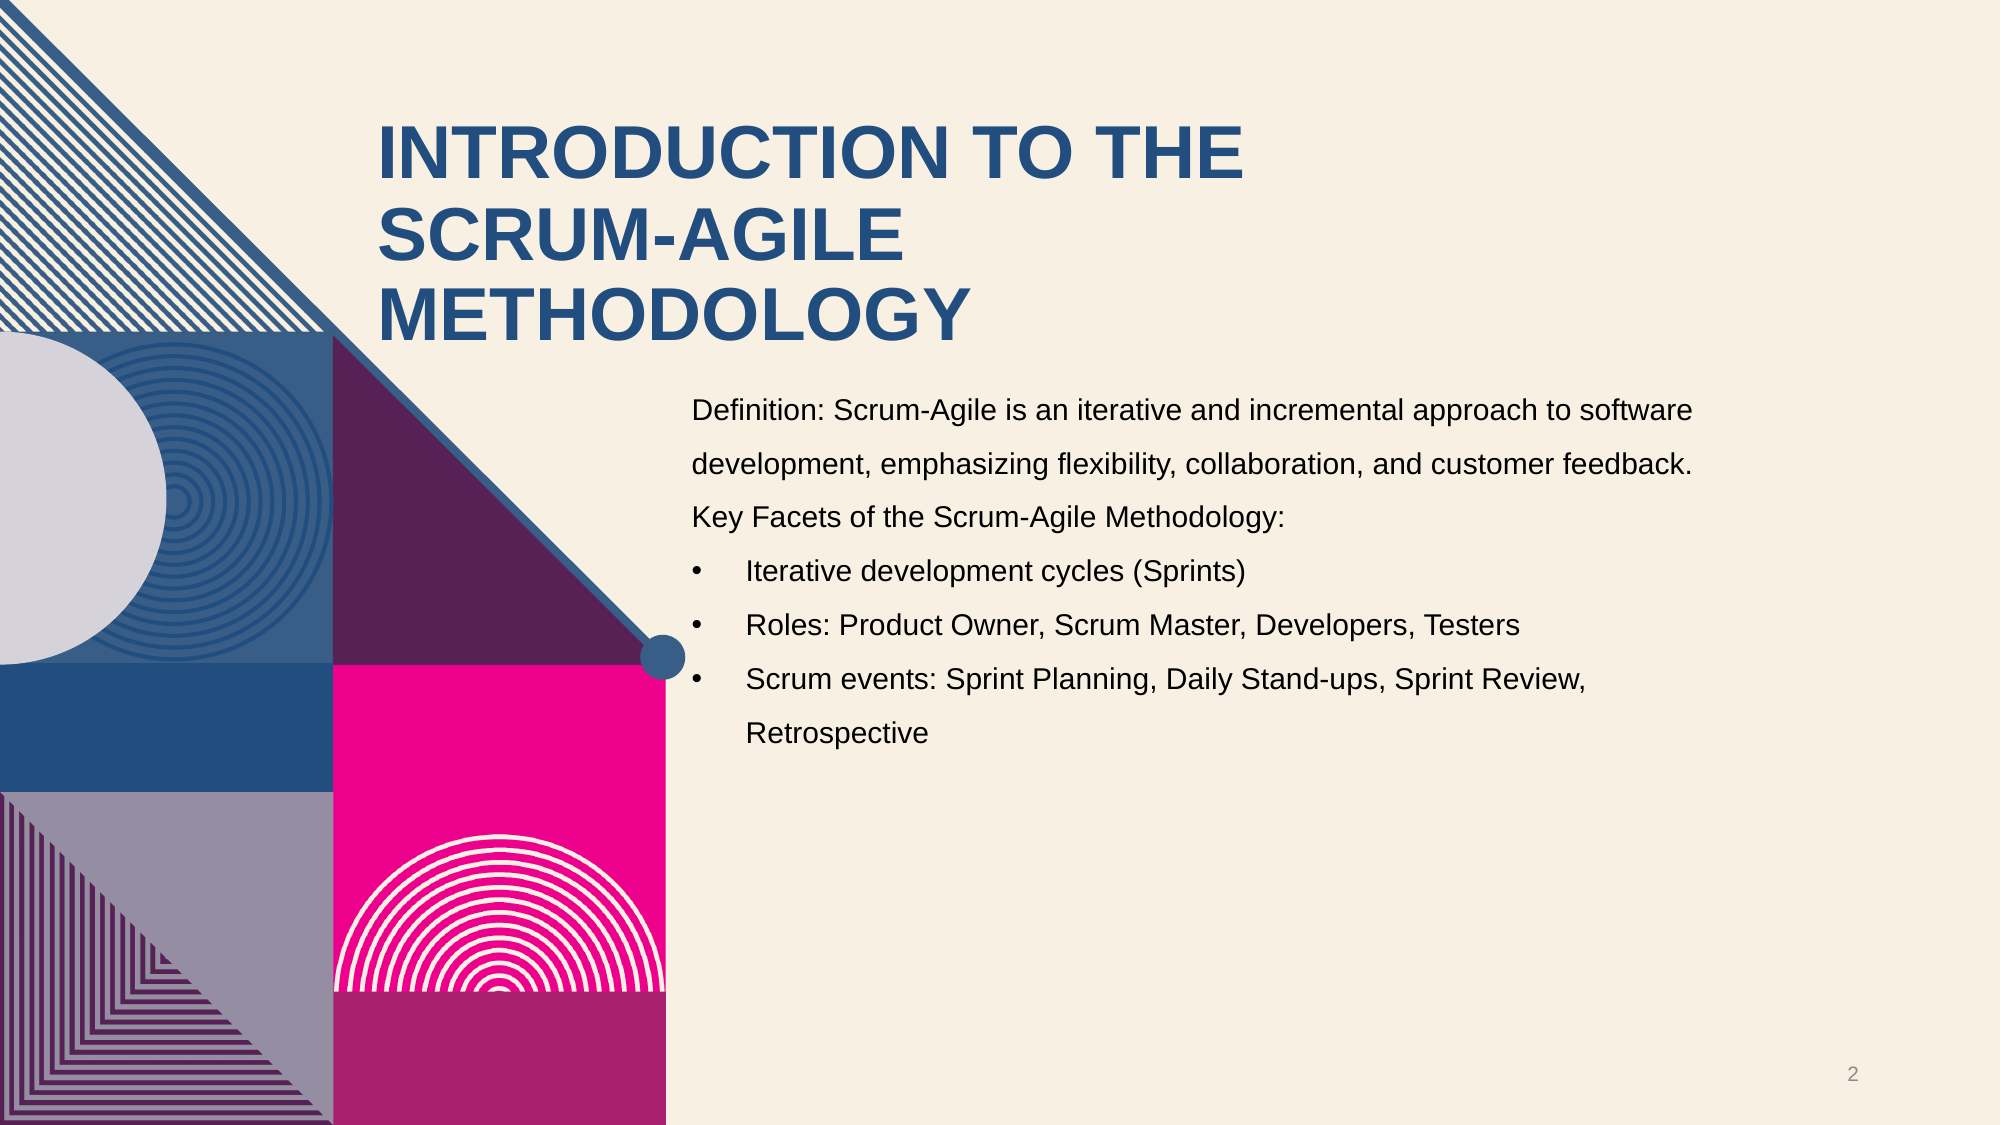

# Introduction to the Scrum-agile methodology
Definition: Scrum-Agile is an iterative and incremental approach to software development, emphasizing flexibility, collaboration, and customer feedback.
Key Facets of the Scrum-Agile Methodology:
Iterative development cycles (Sprints)
Roles: Product Owner, Scrum Master, Developers, Testers
Scrum events: Sprint Planning, Daily Stand-ups, Sprint Review, Retrospective
2